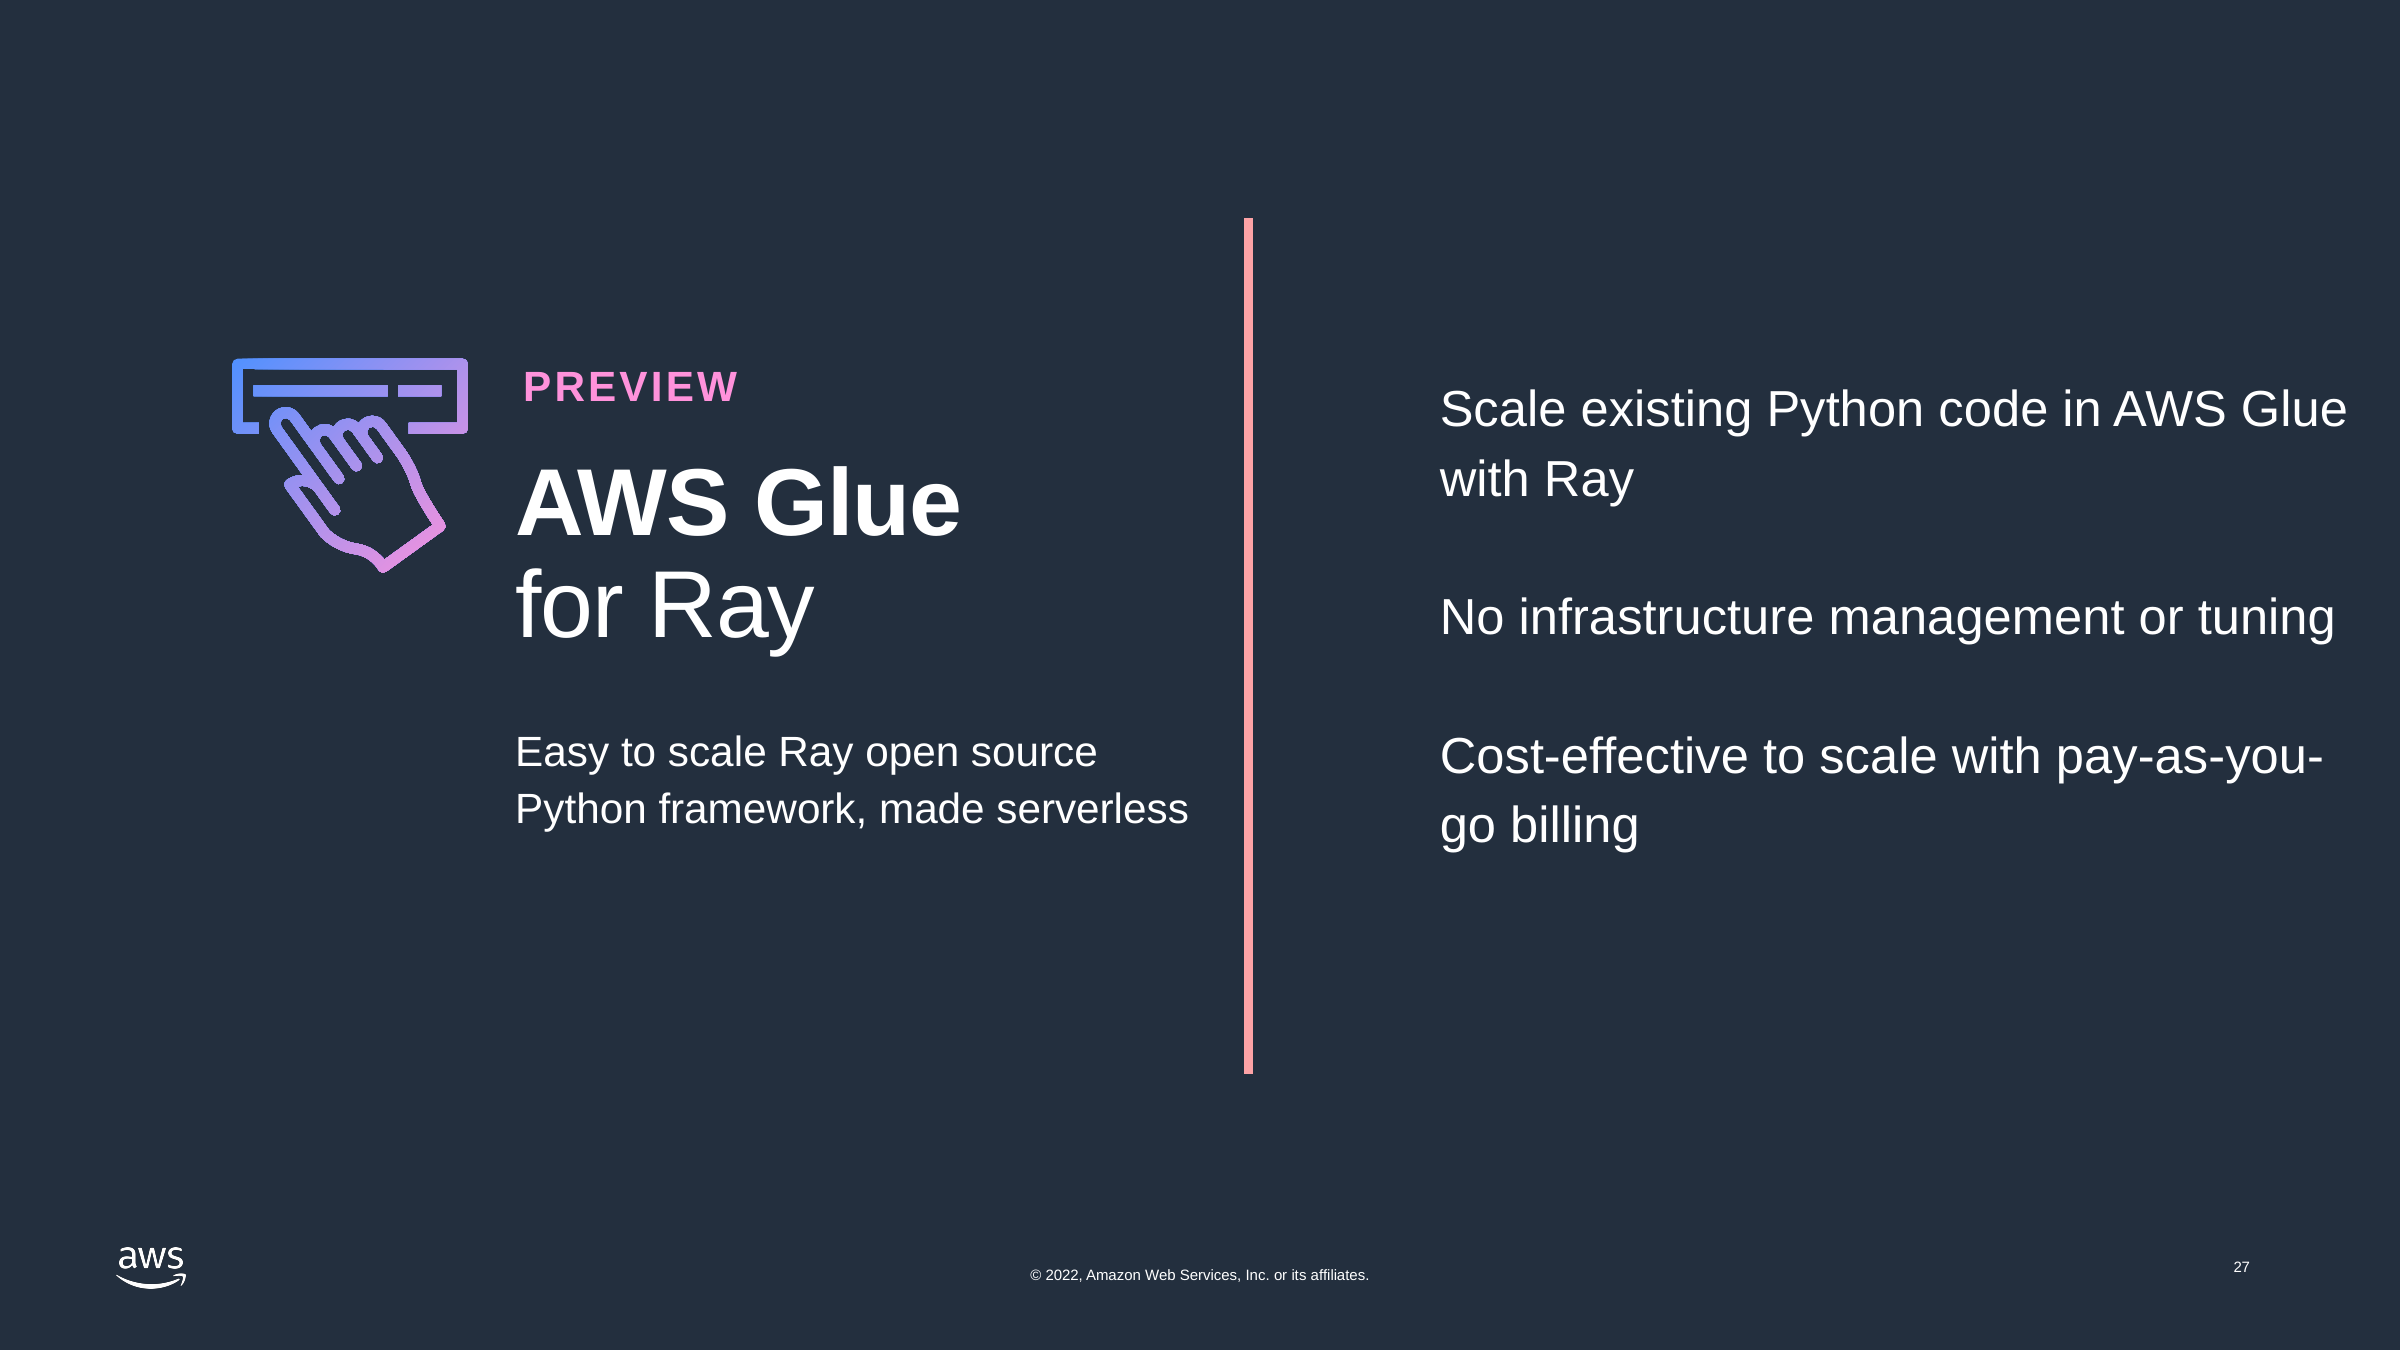

PREVIEW

Scale existing Python code in AWS Glue with Ray

No infrastructure management or tuning

Cost-effective to scale with pay-as-you-go billing

AWS Glue
for Ray
Easy to scale Ray open source Python framework, made serverless